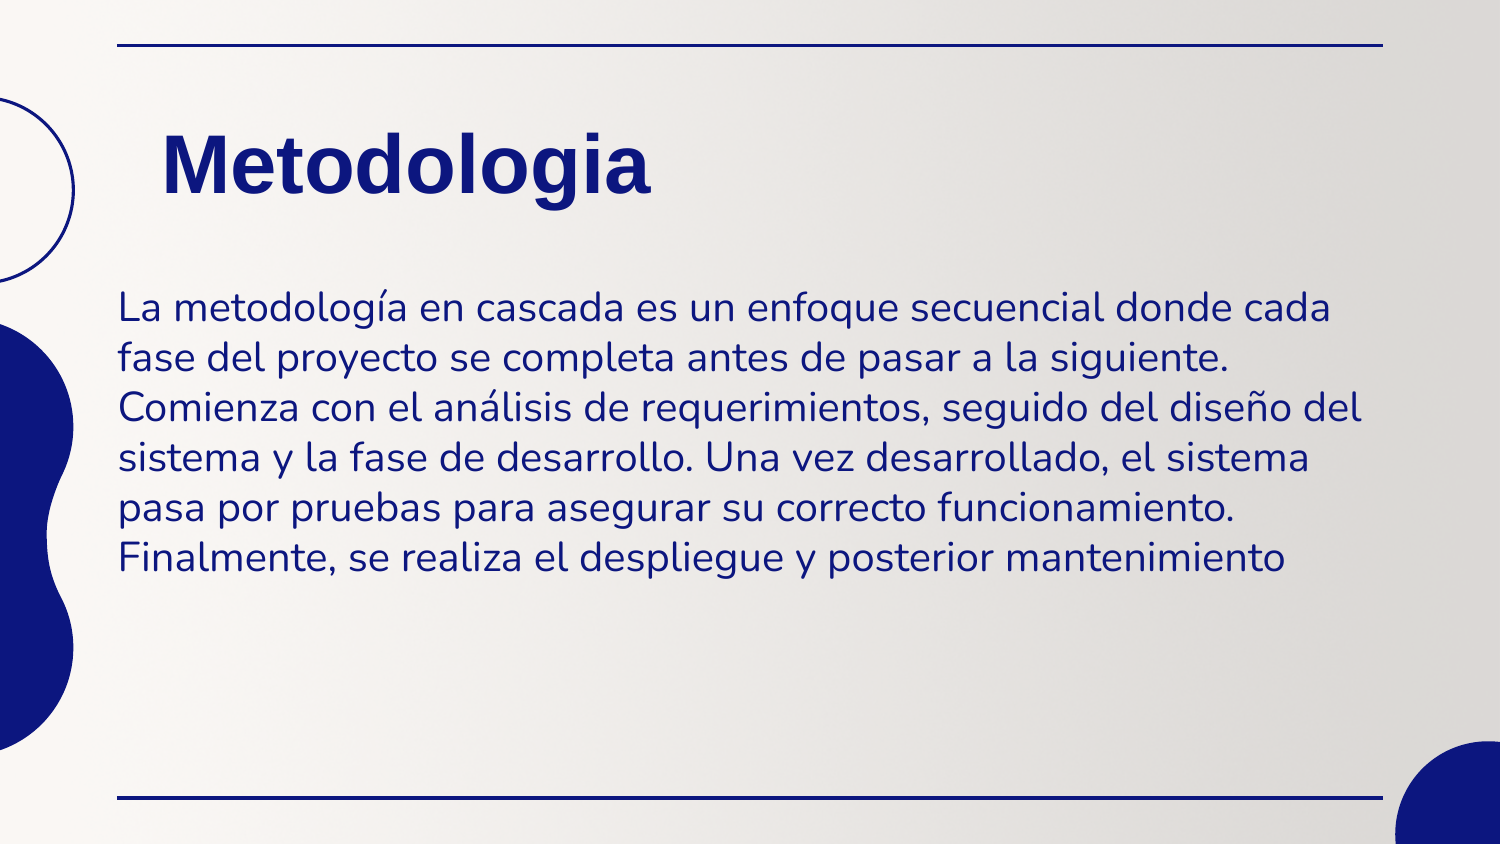

# Metodologia
La metodología en cascada es un enfoque secuencial donde cada fase del proyecto se completa antes de pasar a la siguiente. Comienza con el análisis de requerimientos, seguido del diseño del sistema y la fase de desarrollo. Una vez desarrollado, el sistema pasa por pruebas para asegurar su correcto funcionamiento. Finalmente, se realiza el despliegue y posterior mantenimiento